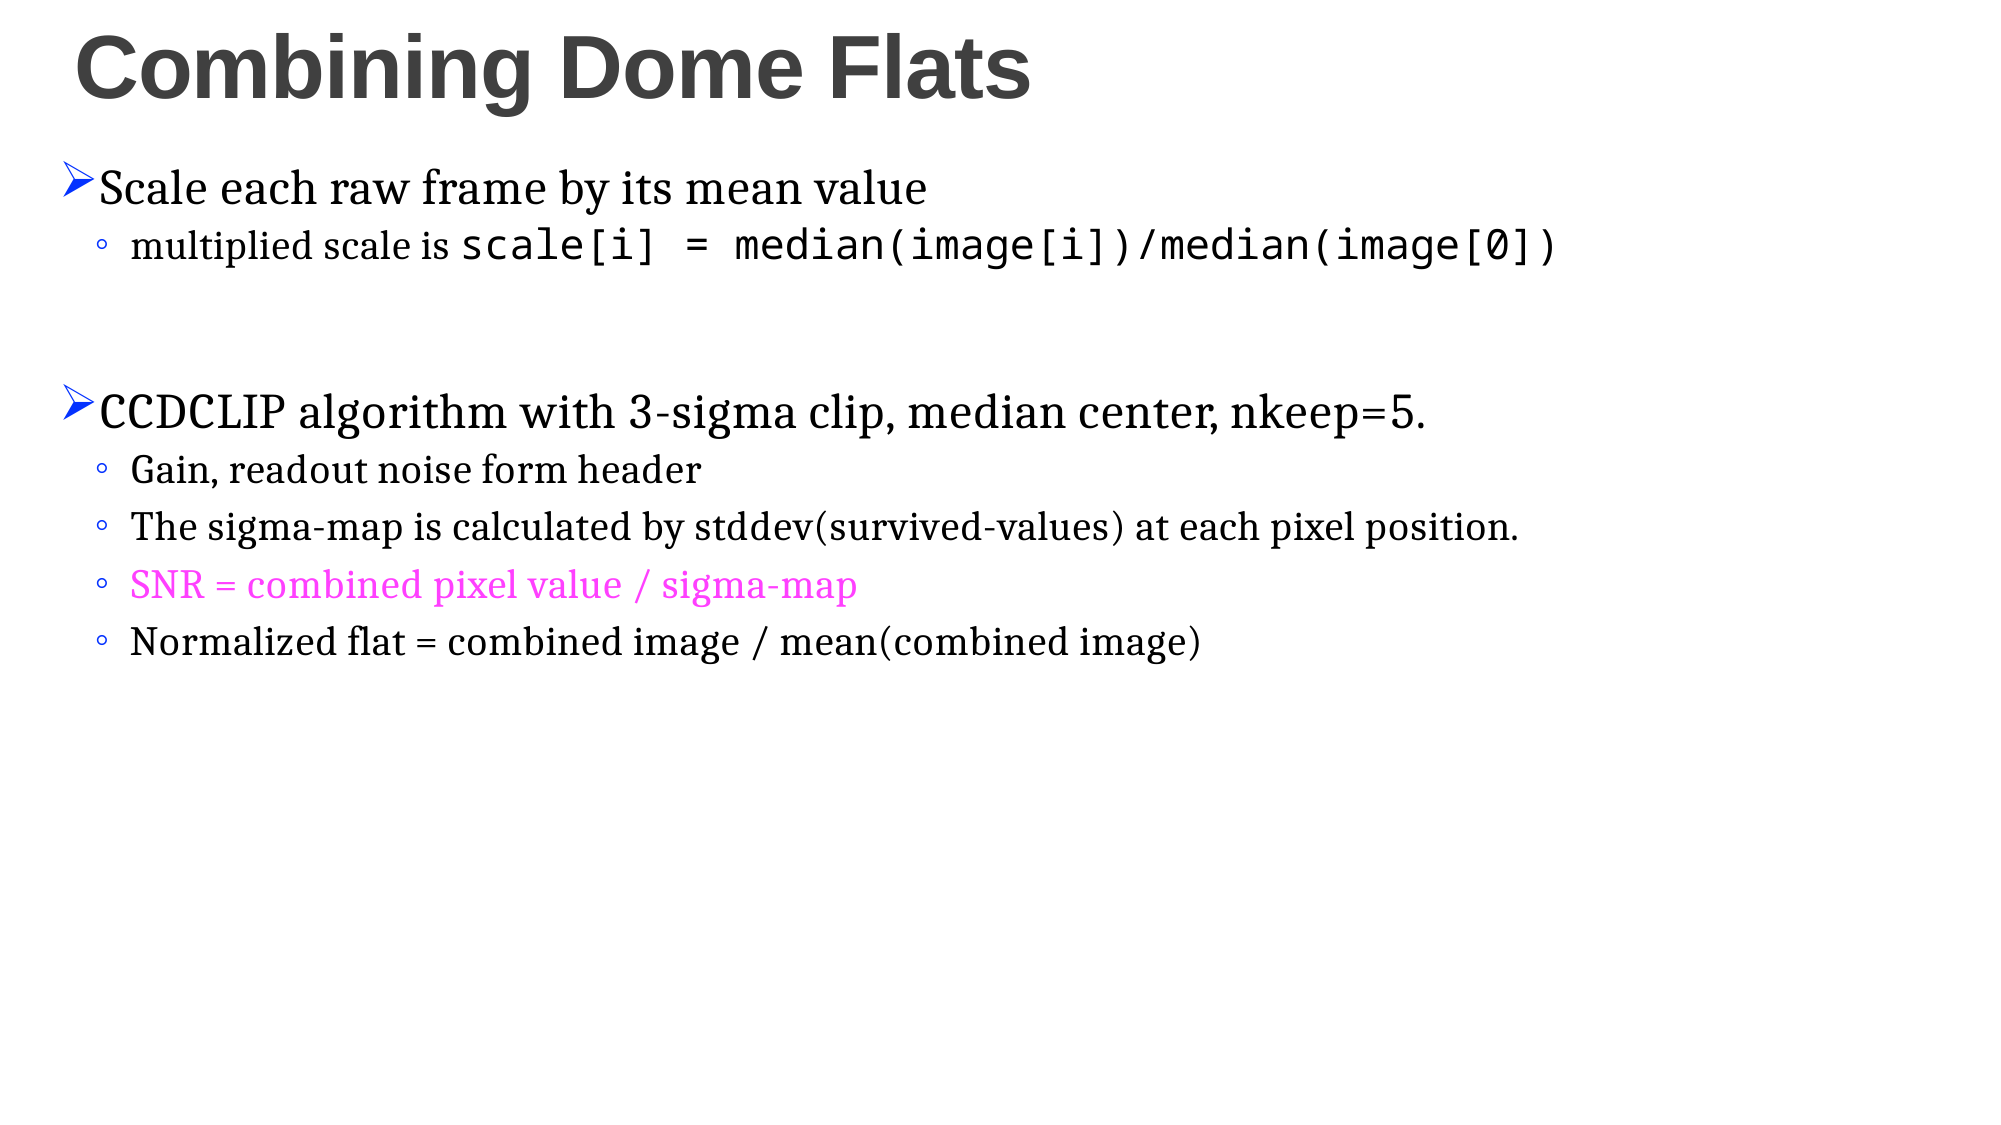

# Combining Dome Flats
Scale each raw frame by its mean value
multiplied scale is scale[i] = median(image[i])/median(image[0])

CCDCLIP algorithm with 3-sigma clip, median center, nkeep=5.
Gain, readout noise form header
The sigma-map is calculated by stddev(survived-values) at each pixel position.
SNR = combined pixel value / sigma-map
Normalized flat = combined image / mean(combined image)